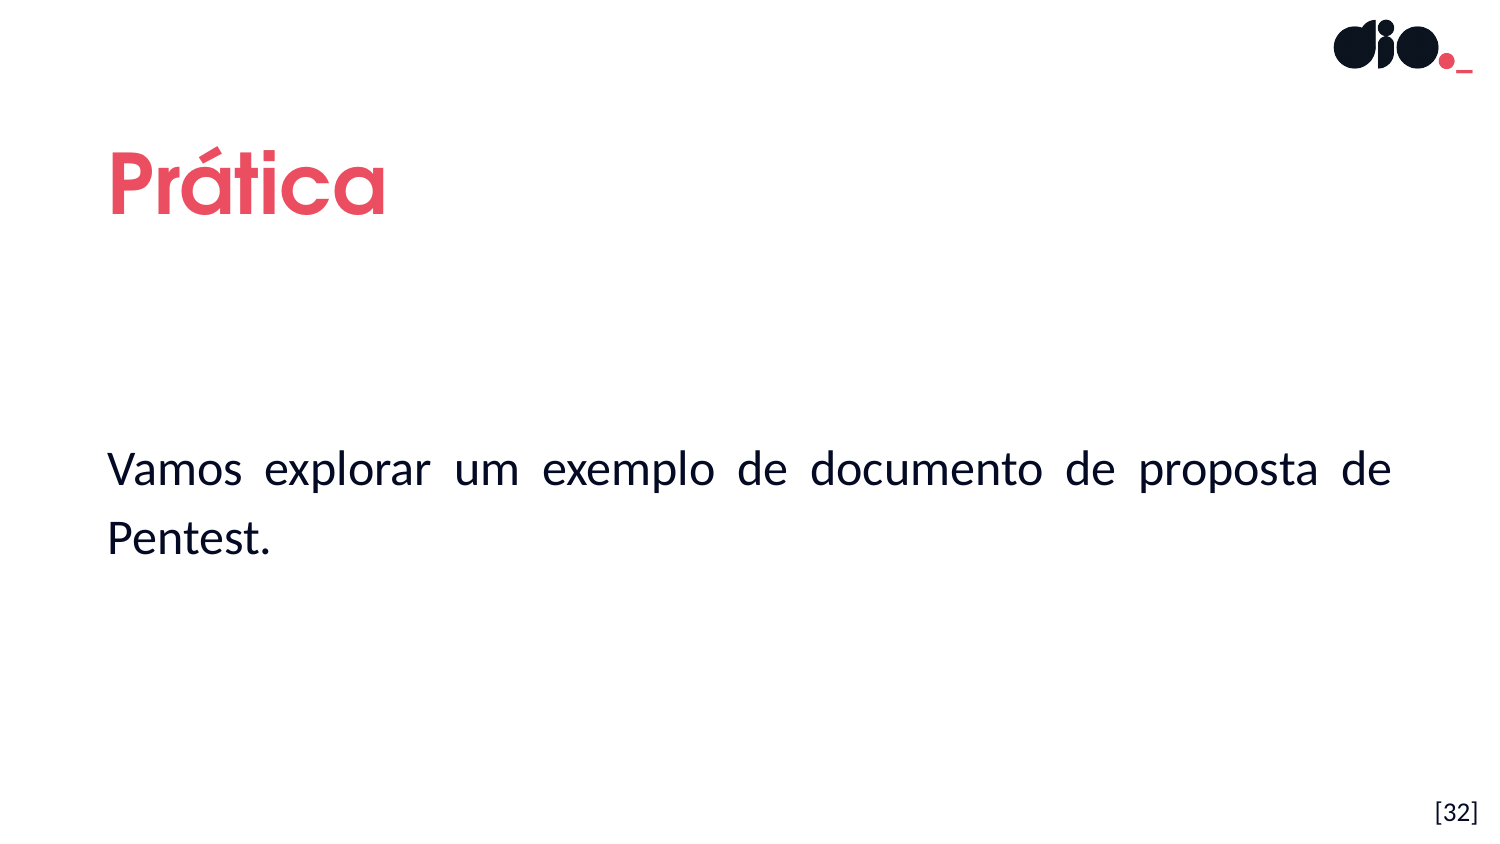

Prática
Vamos explorar um exemplo de documento de proposta de Pentest.
[32]